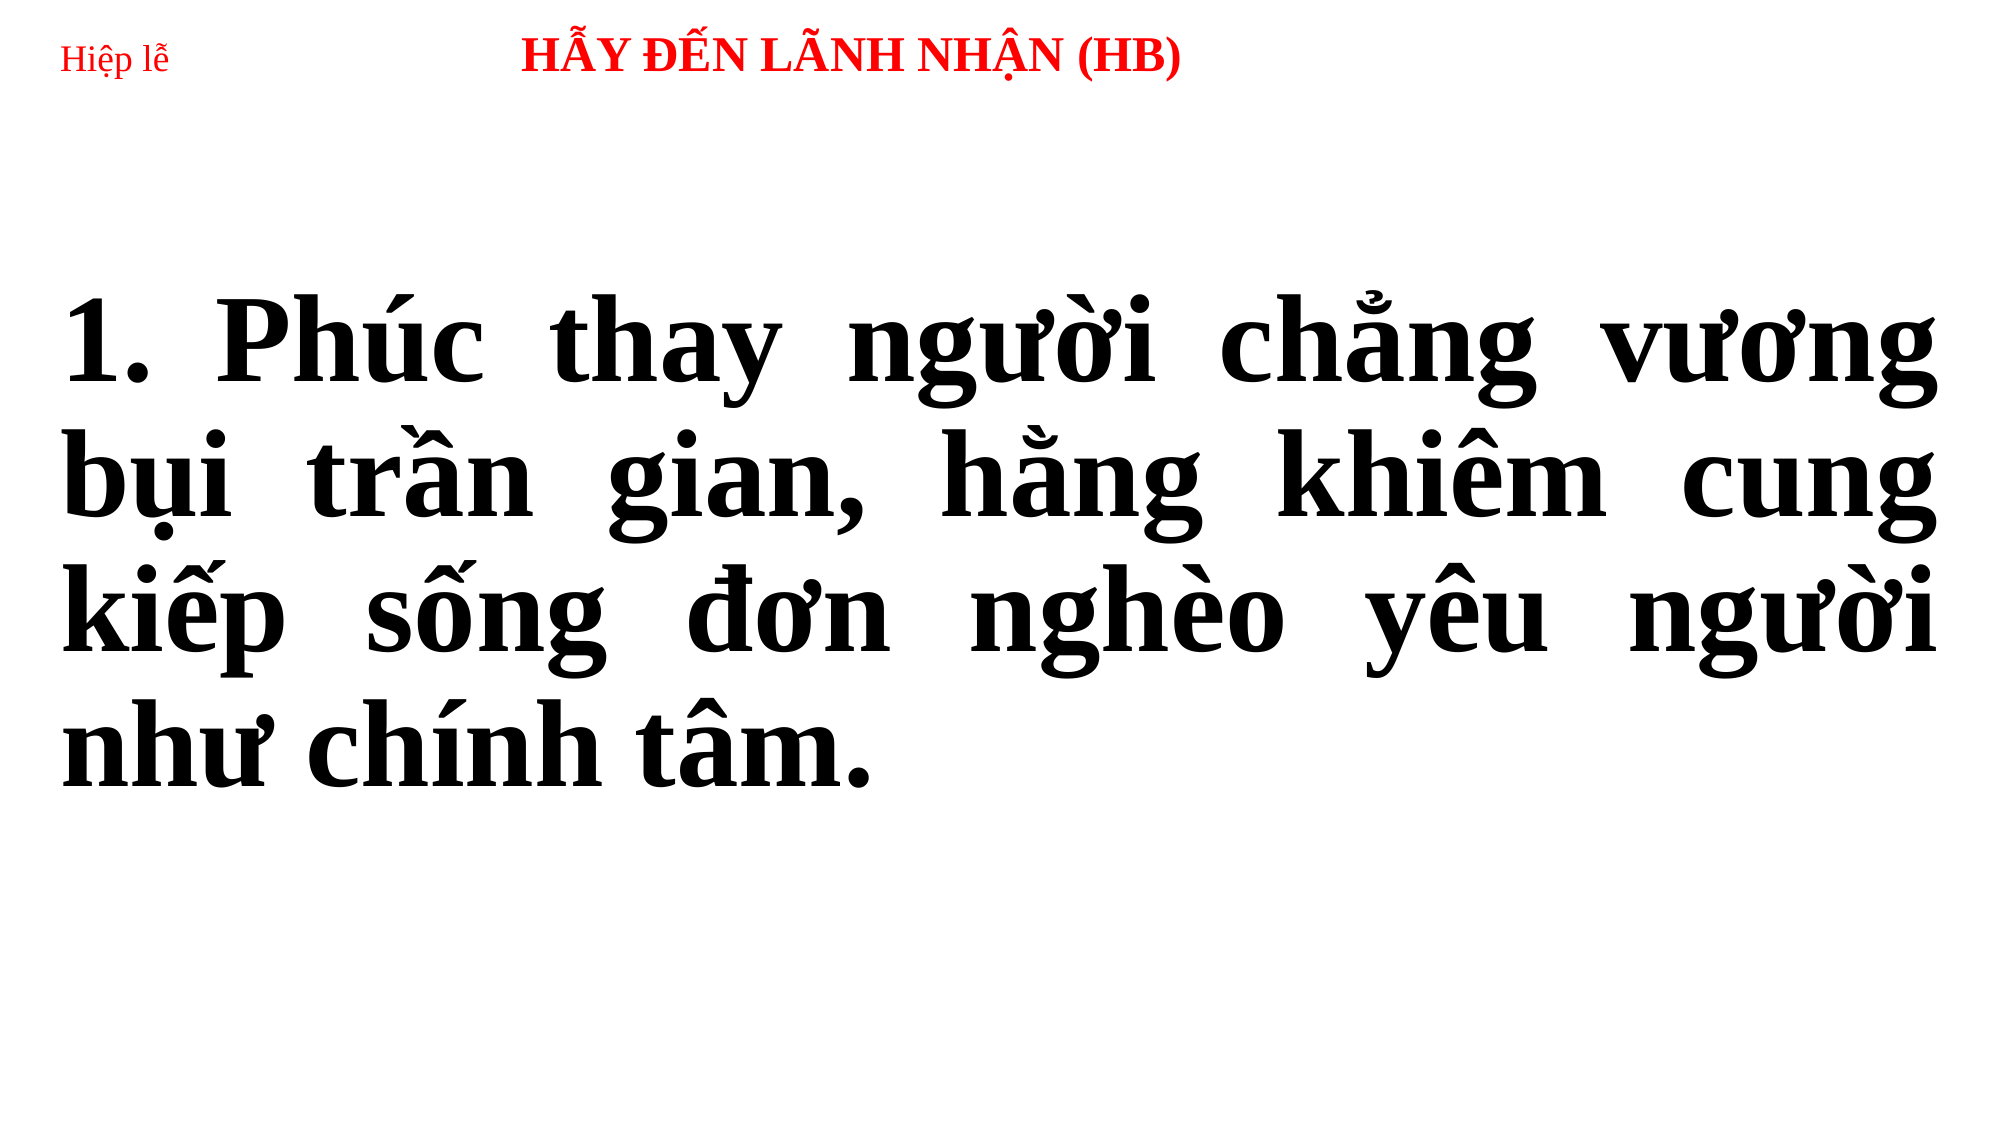

# Hiệp lễ                                     HẪY ĐẾN LÃNH NHẬN (HB)
1. Phúc thay người chẳng vương bụi trần gian, hằng khiêm cung kiếp sống đơn nghèo yêu người như chính tâm.